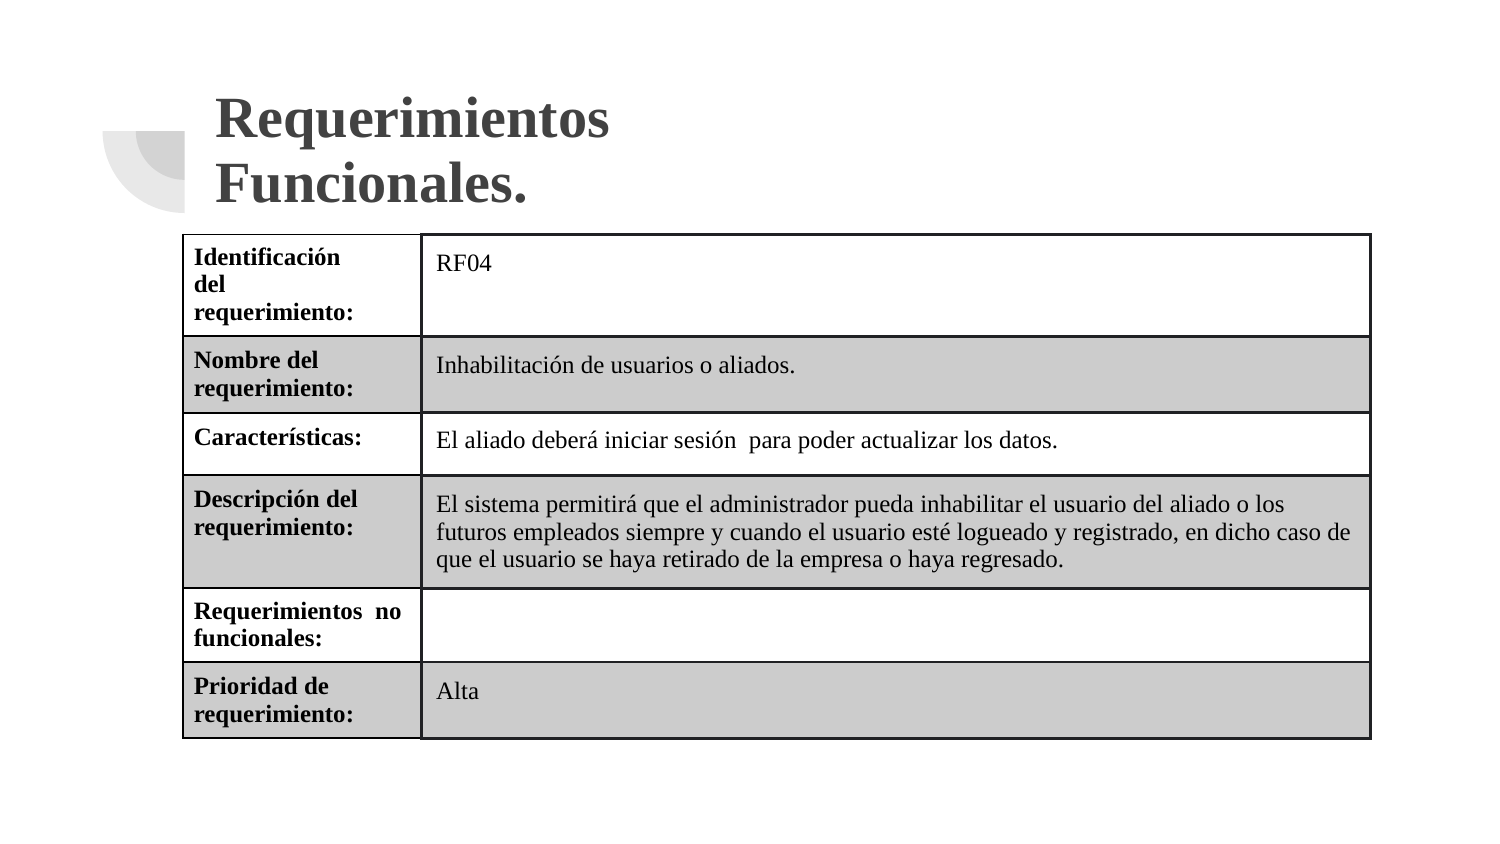

# Requerimientos
Funcionales.
| Identificación del requerimiento: | RF04 |
| --- | --- |
| Nombre del requerimiento: | Inhabilitación de usuarios o aliados. |
| Características: | El aliado deberá iniciar sesión para poder actualizar los datos. |
| Descripción del requerimiento: | El sistema permitirá que el administrador pueda inhabilitar el usuario del aliado o los futuros empleados siempre y cuando el usuario esté logueado y registrado, en dicho caso de que el usuario se haya retirado de la empresa o haya regresado. |
| Requerimientos no funcionales: |  |
| Prioridad de requerimiento: | Alta |